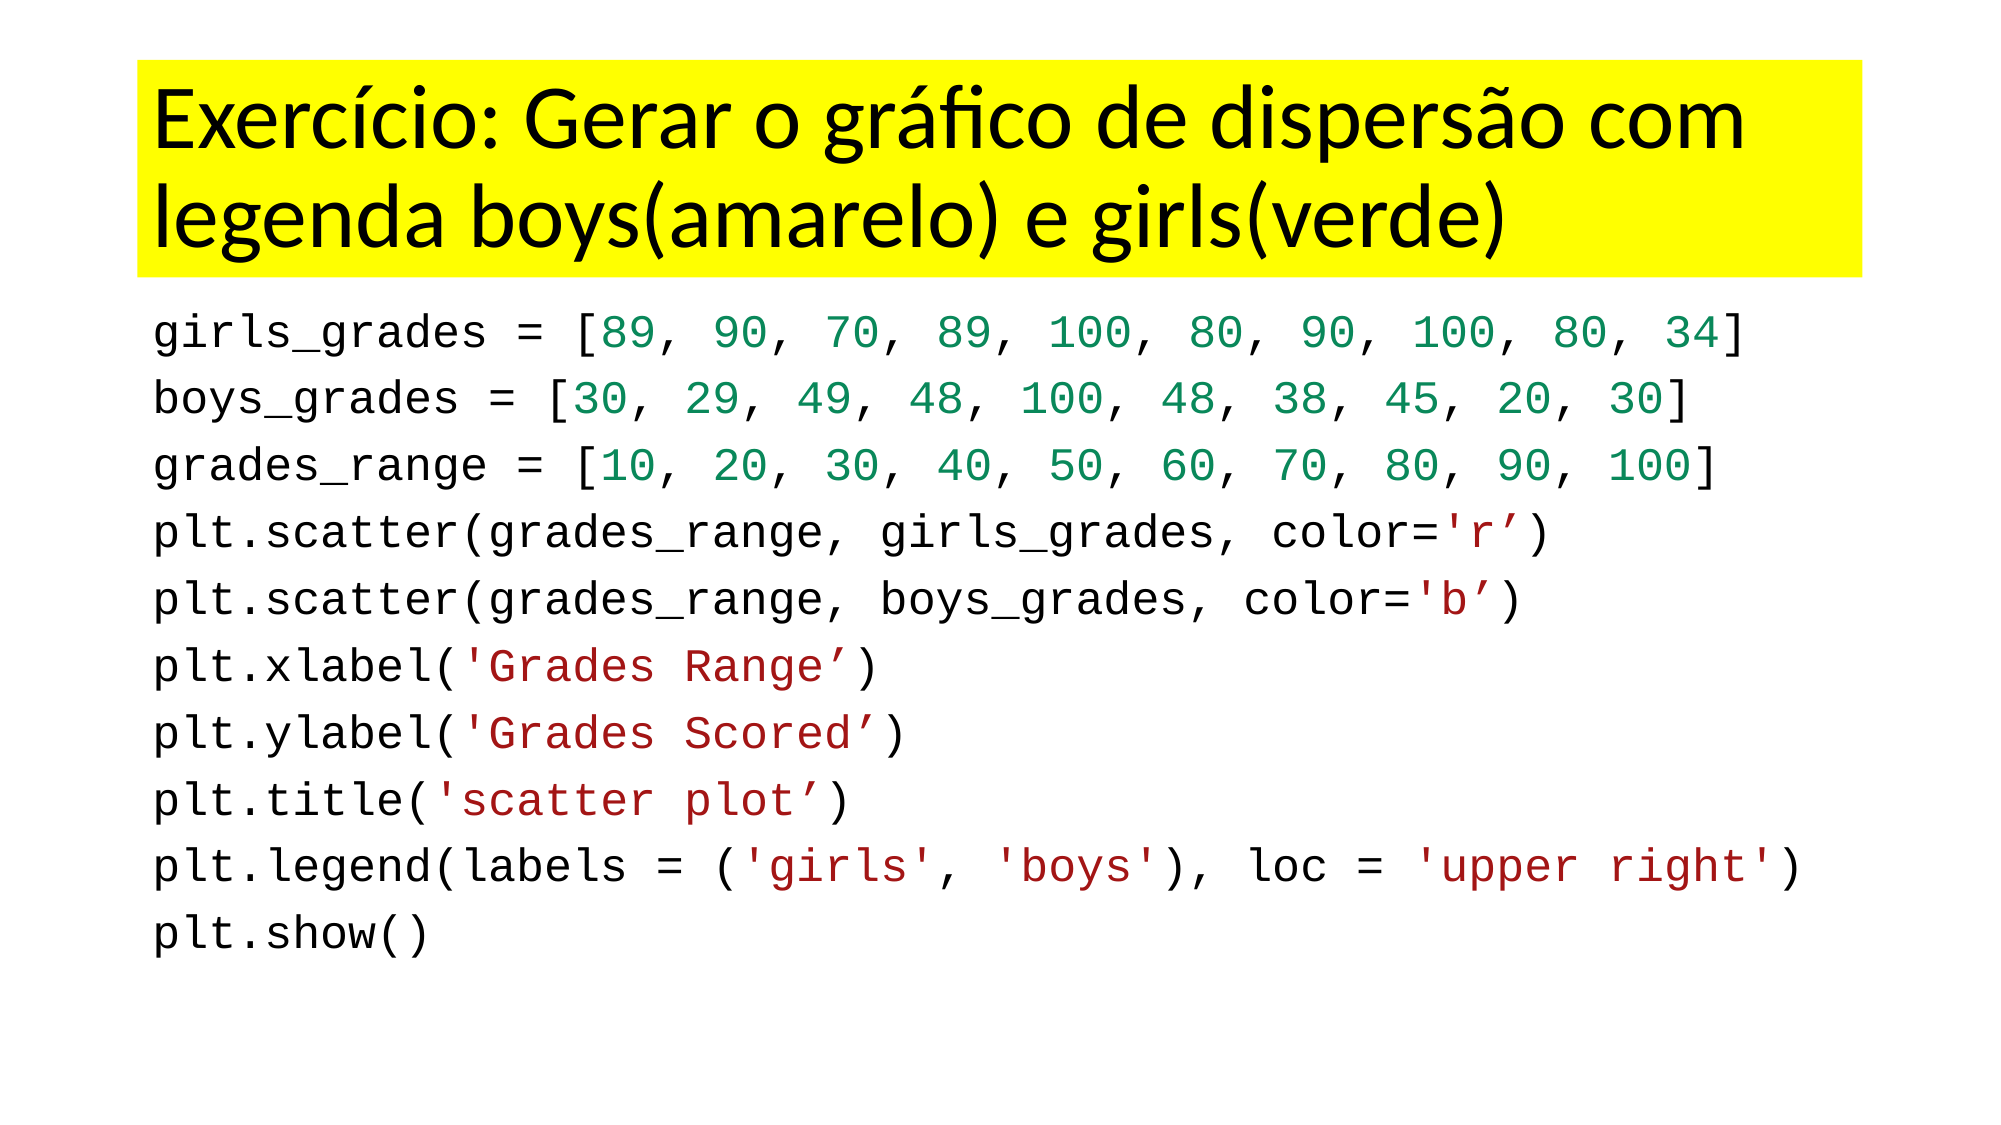

# Exercício: Gerar o gráfico de dispersão com legenda boys(amarelo) e girls(verde)
girls_grades = [89, 90, 70, 89, 100, 80, 90, 100, 80, 34]
boys_grades = [30, 29, 49, 48, 100, 48, 38, 45, 20, 30]
grades_range = [10, 20, 30, 40, 50, 60, 70, 80, 90, 100]
plt.scatter(grades_range, girls_grades, color='r’)
plt.scatter(grades_range, boys_grades, color='b’)
plt.xlabel('Grades Range’)
plt.ylabel('Grades Scored’)
plt.title('scatter plot’)
plt.legend(labels = ('girls', 'boys'), loc = 'upper right')
plt.show()